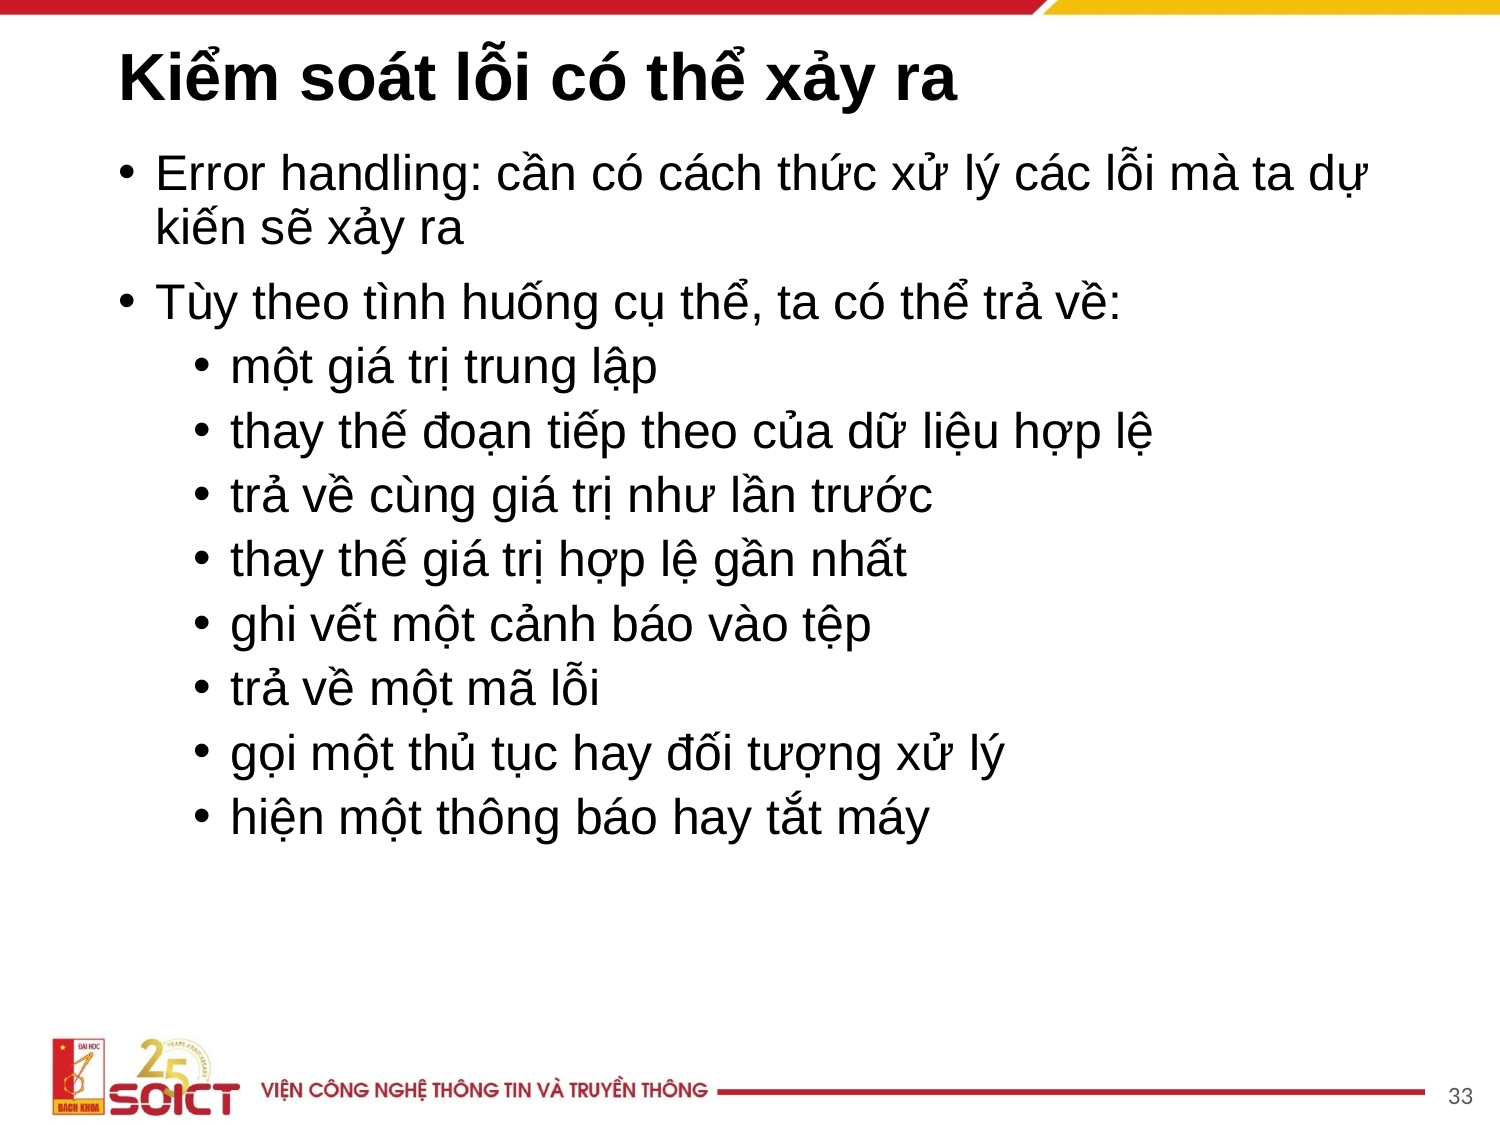

# Kiểm soát lỗi có thể xảy ra
Error handling: cần có cách thức xử lý các lỗi mà ta dự kiến sẽ xảy ra
Tùy theo tình huống cụ thể, ta có thể trả về:
một giá trị trung lập
thay thế đoạn tiếp theo của dữ liệu hợp lệ
trả về cùng giá trị như lần trước
thay thế giá trị hợp lệ gần nhất
ghi vết một cảnh báo vào tệp
trả về một mã lỗi
gọi một thủ tục hay đối tượng xử lý
hiện một thông báo hay tắt máy

33